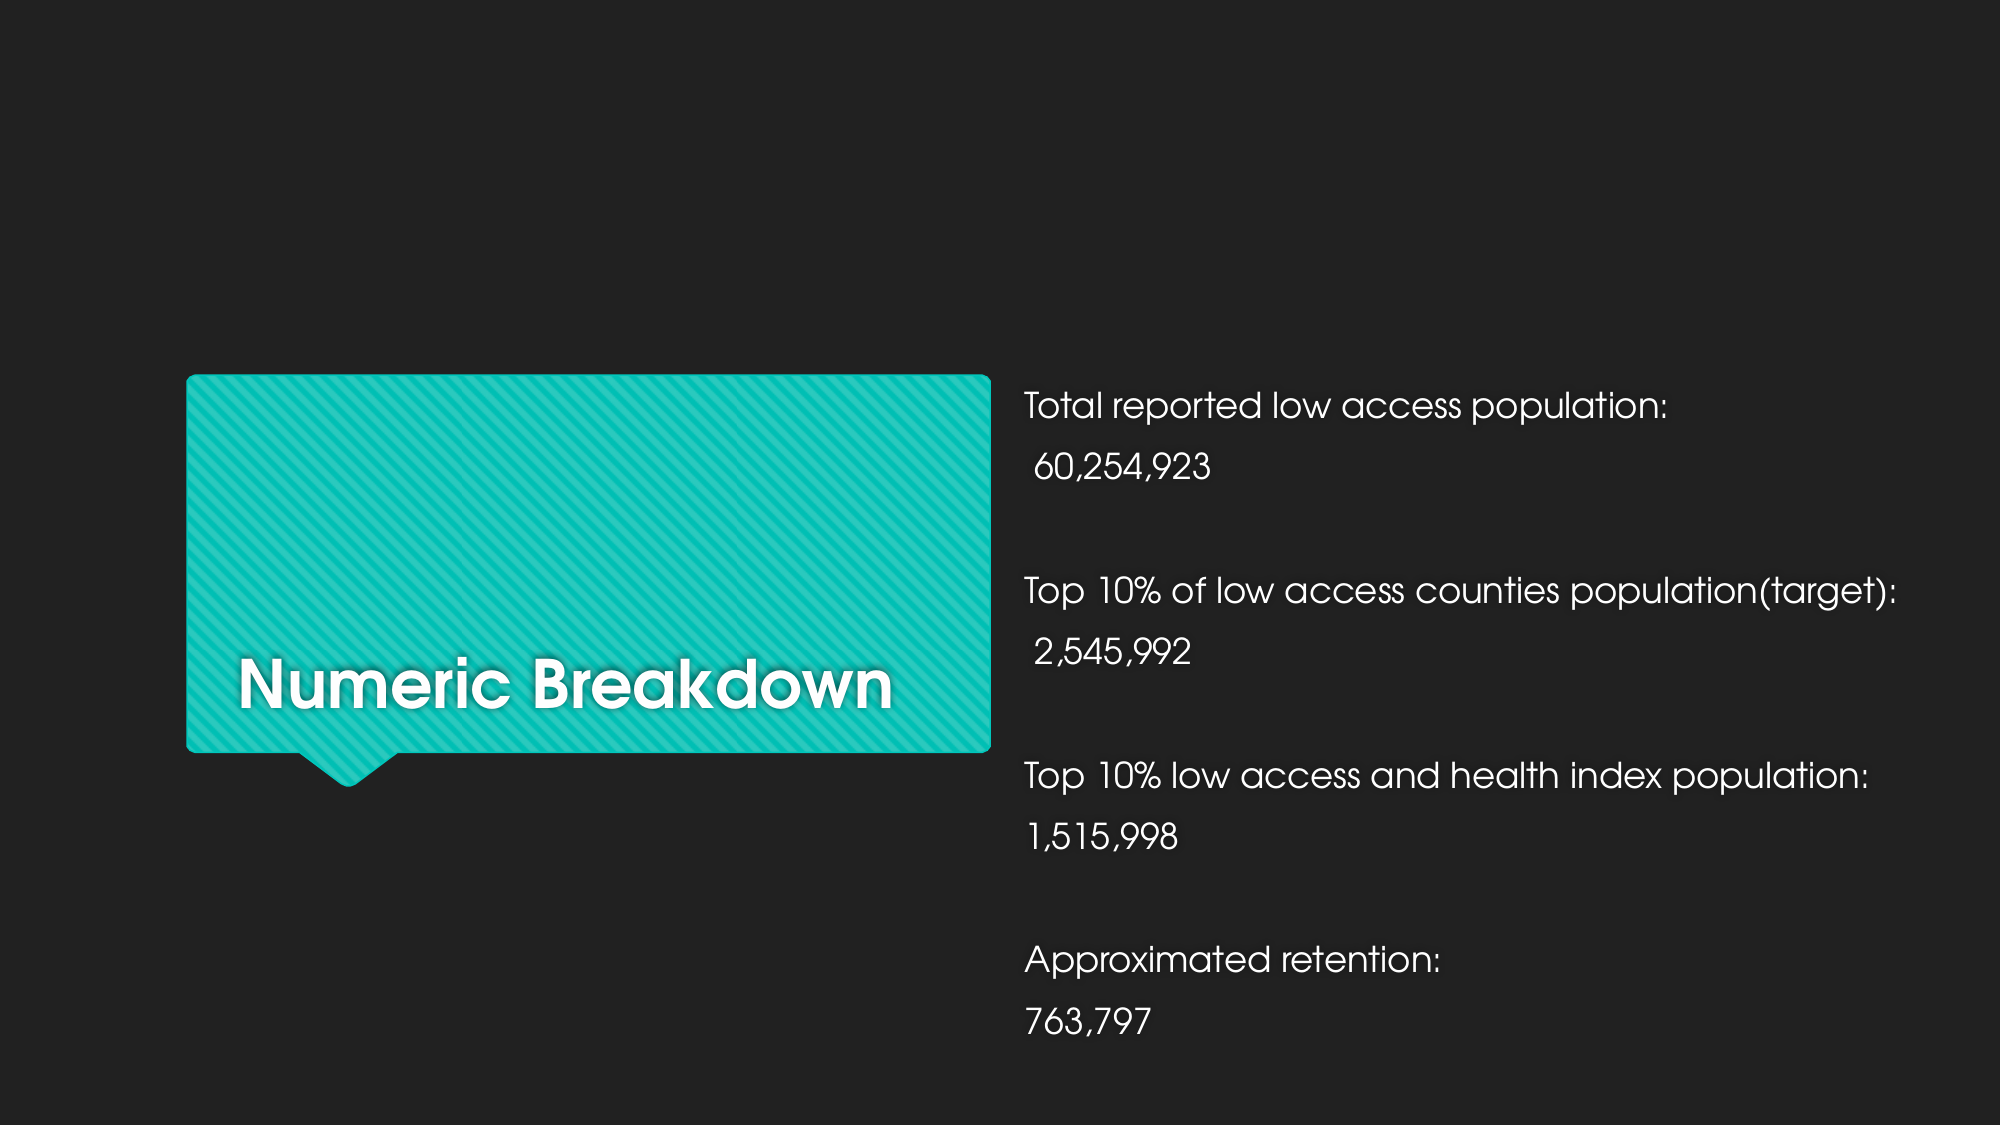

Total reported low access population:
 60,254,923

Top 10% of low access counties population(target):
 2,545,992

Top 10% low access and health index population:
1,515,998

Approximated retention:
763,797

# Numeric Breakdown